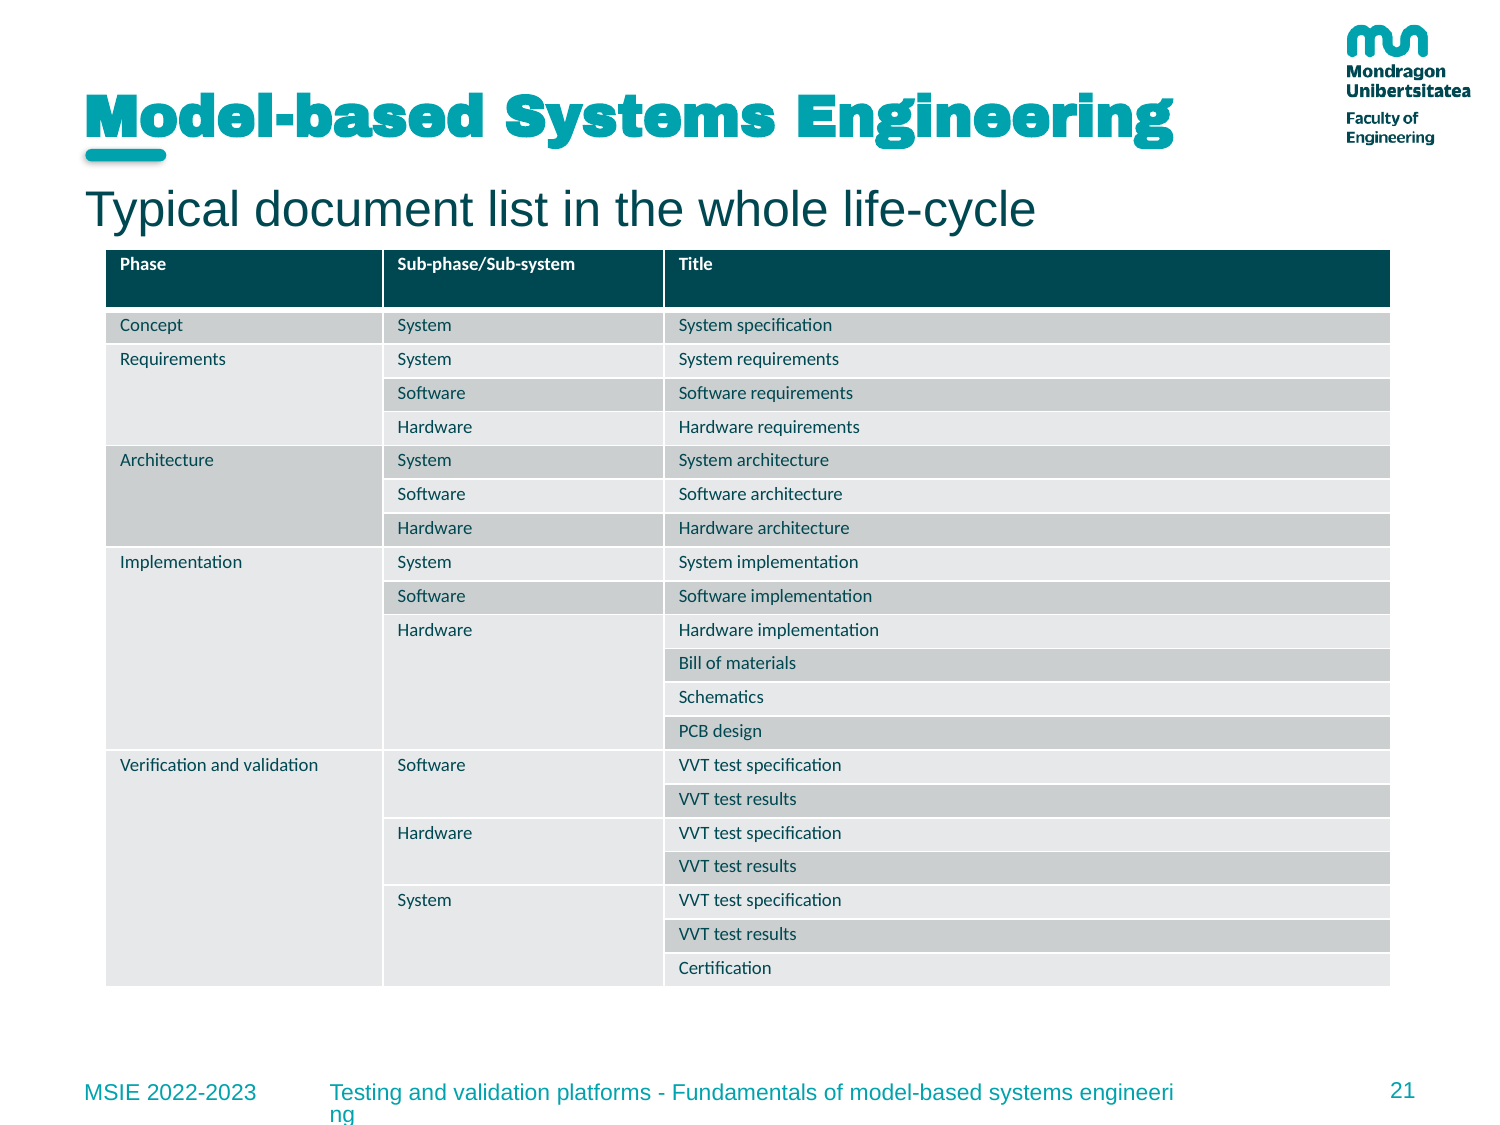

# Model-based Systems Engineering
Typical document list in the whole life-cycle

| Phase | Sub-phase/Sub-system | Title |
| --- | --- | --- |
| Concept | System | System specification |
| Requirements | System | System requirements |
|  | Software | Software requirements |
|  | Hardware | Hardware requirements |
| Architecture | System | System architecture |
|  | Software | Software architecture |
|  | Hardware | Hardware architecture |
| Implementation | System | System implementation |
|  | Software | Software implementation |
|  | Hardware | Hardware implementation |
|  |  | Bill of materials |
|  |  | Schematics |
|  |  | PCB design |
| Verification and validation | Software | VVT test specification |
|  |  | VVT test results |
|  | Hardware | VVT test specification |
|  |  | VVT test results |
|  | System | VVT test specification |
|  |  | VVT test results |
|  |  | Certification |
21
MSIE 2022-2023
Testing and validation platforms - Fundamentals of model-based systems engineering